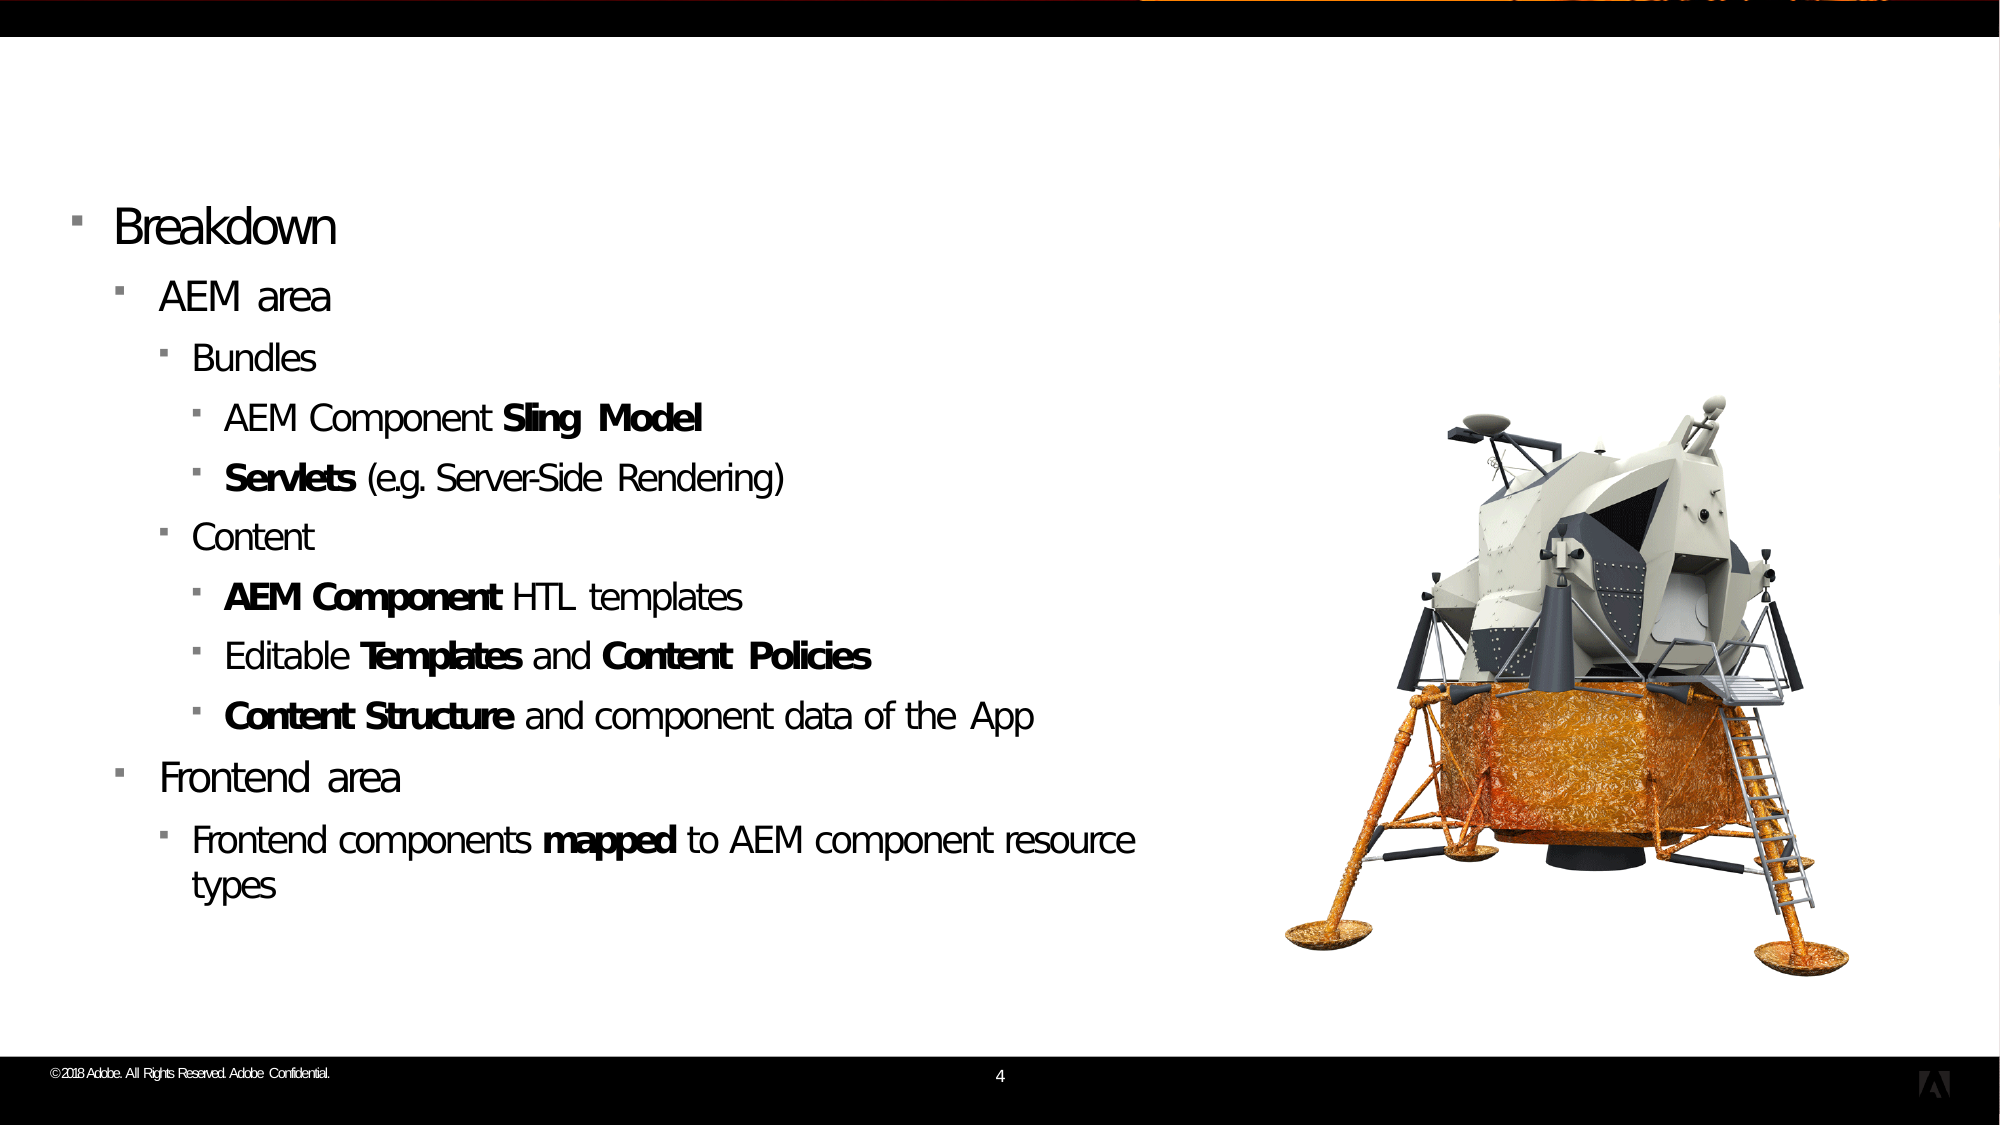

# Project Structure
Breakdown
AEM area
Bundles
AEM Component Sling Model
Servlets (e.g. Server-Side Rendering)
Content
AEM Component HTL templates
Editable Templates and Content Policies
Content Structure and component data of the App
Frontend area
Frontend components mapped to AEM component resource types
© 2018 Adobe. All Rights Reserved. Adobe Confidential.
4